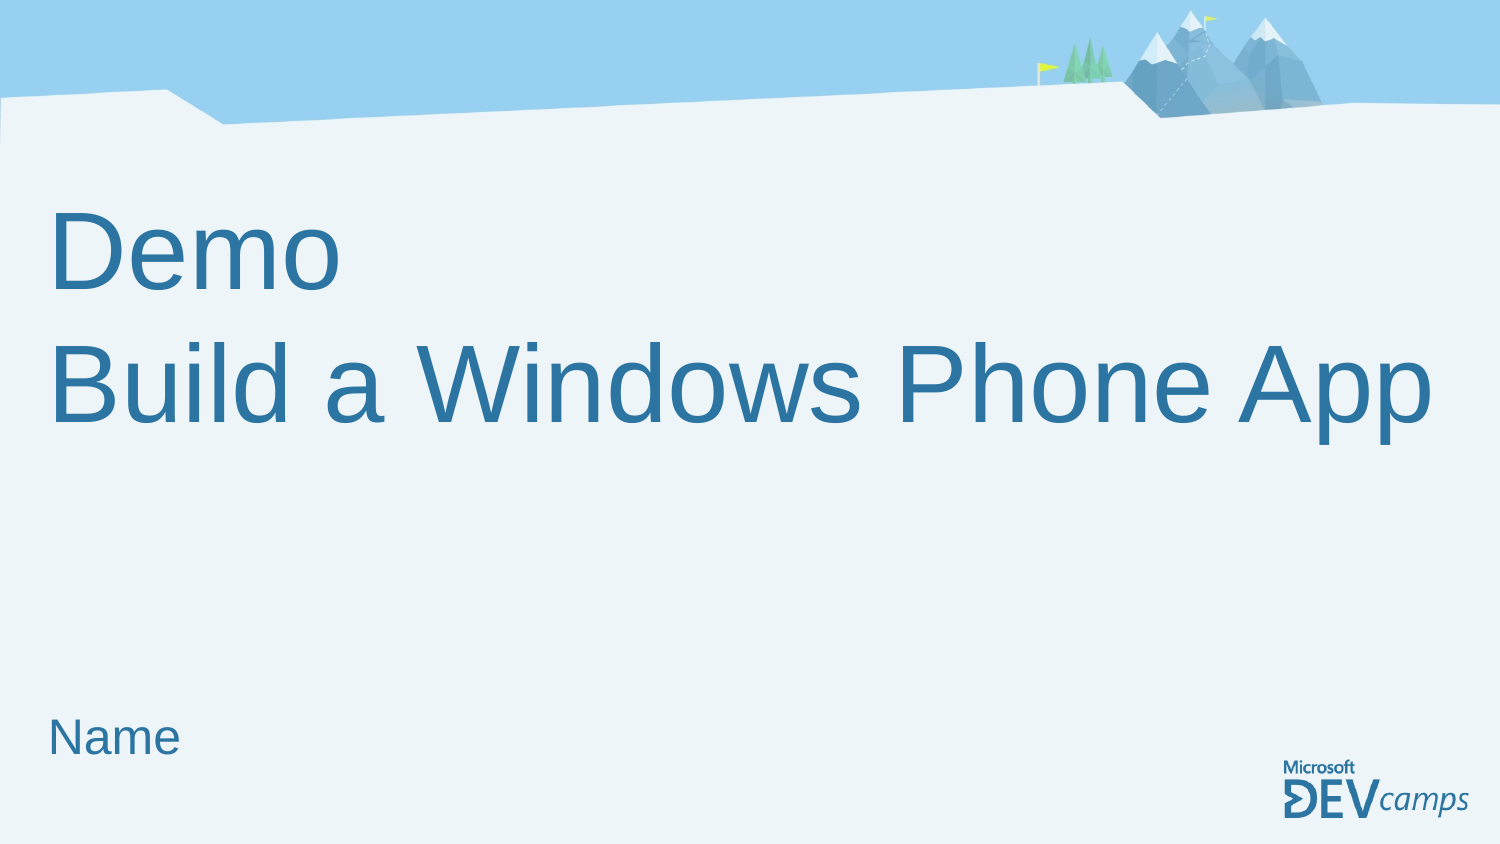

Demo
Build a Windows Phone App

Name